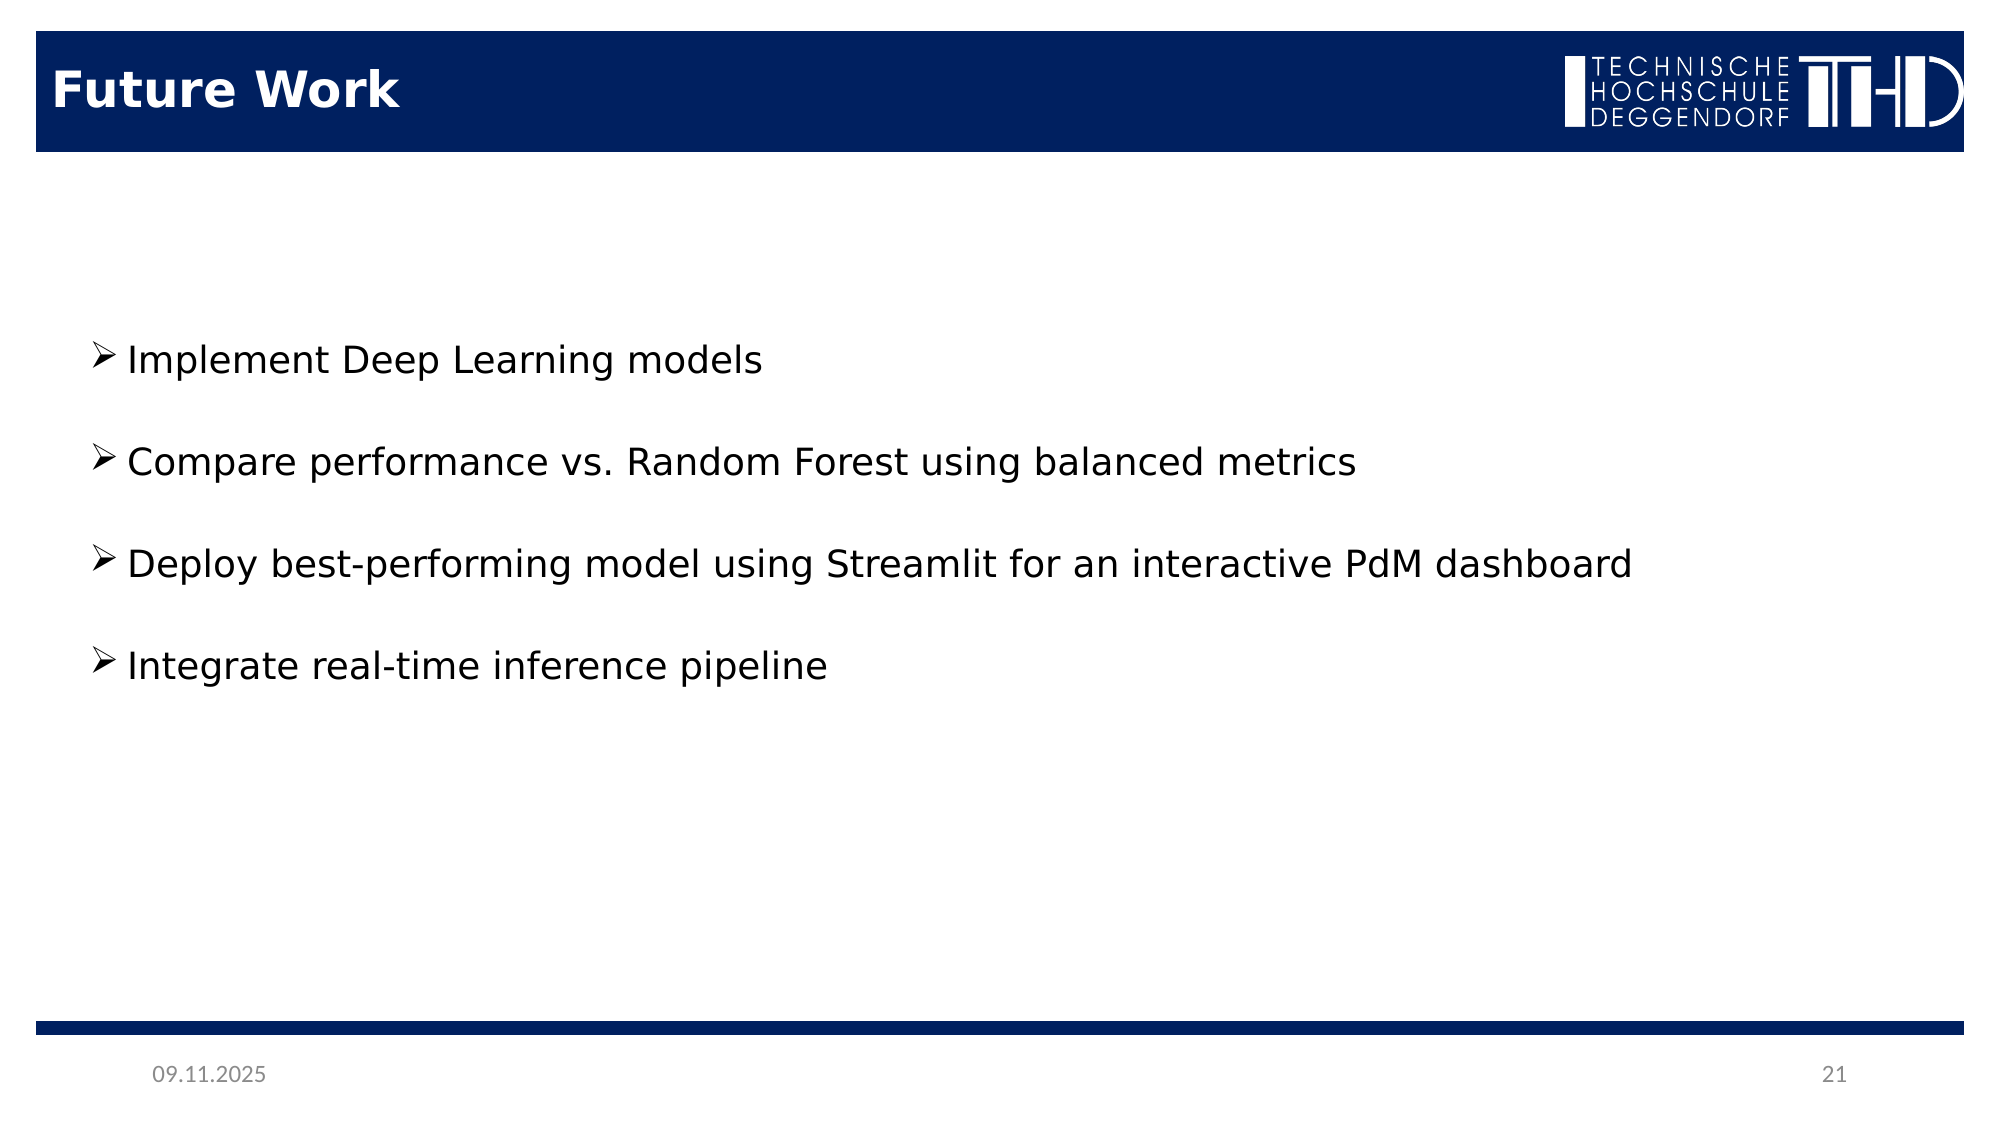

# Future Work

Implement Deep Learning models

Compare performance vs. Random Forest using balanced metrics

Deploy best-performing model using Streamlit for an interactive PdM dashboard

Integrate real-time inference pipeline

09.11.2025
21